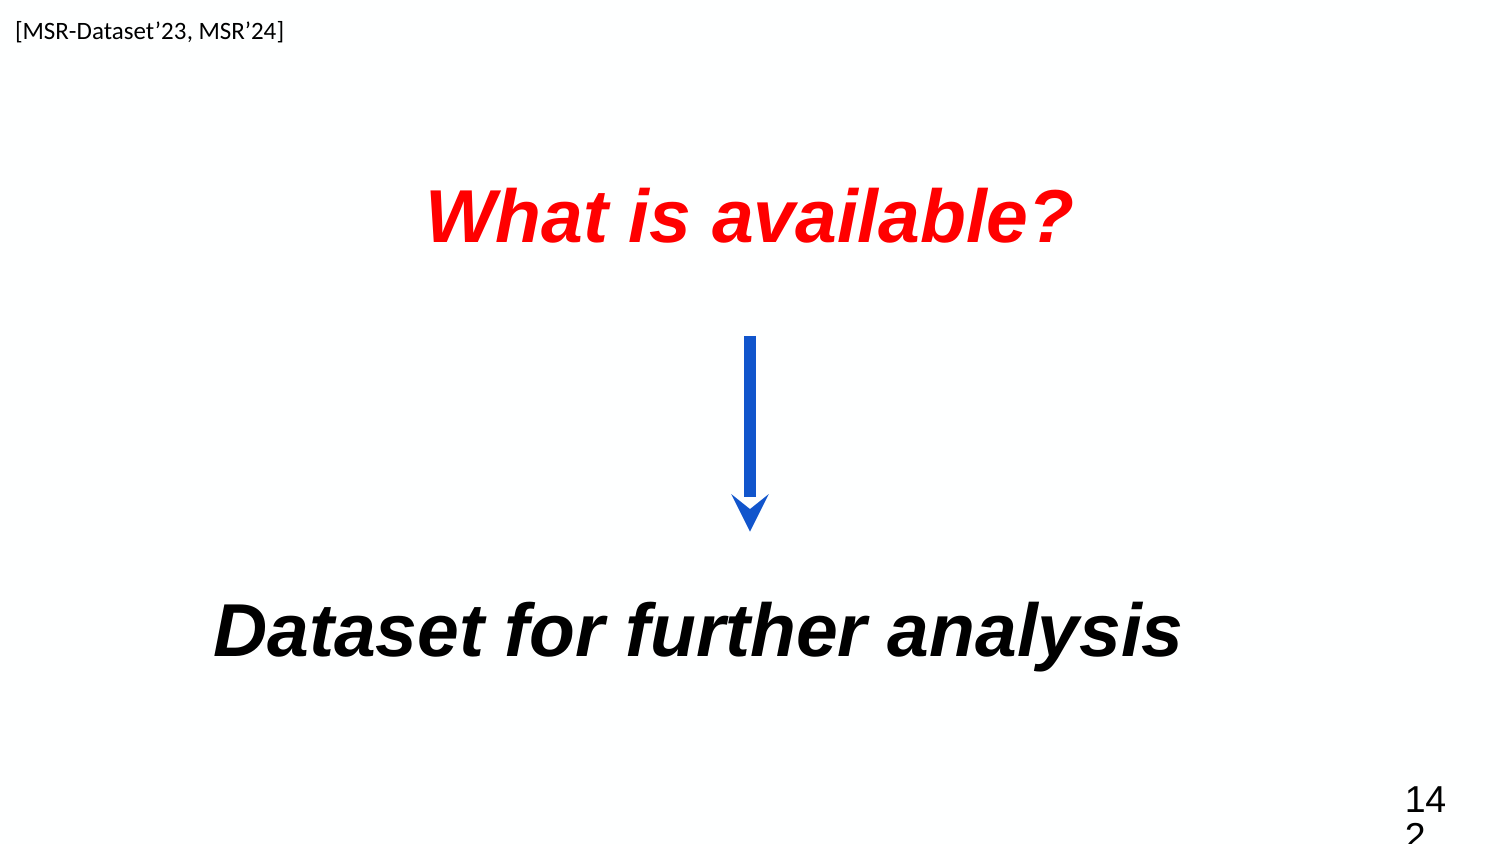

[MSR-Dataset’23, MSR’24]
# What is available?
Dataset for further analysis
142